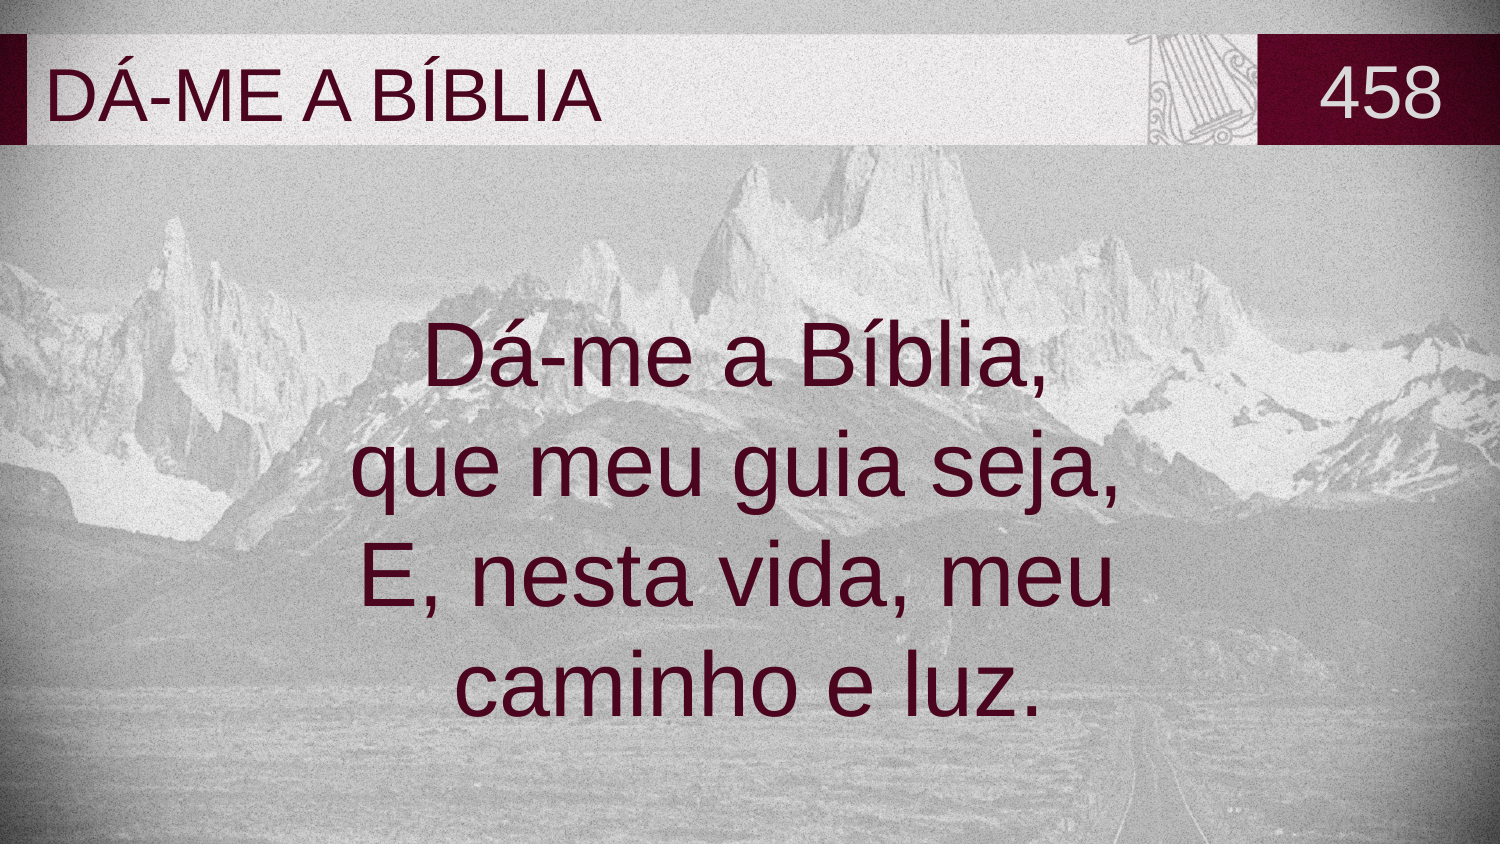

# DÁ-ME A BÍBLIA
458
Dá-me a Bíblia,
que meu guia seja,
E, nesta vida, meu
caminho e luz.